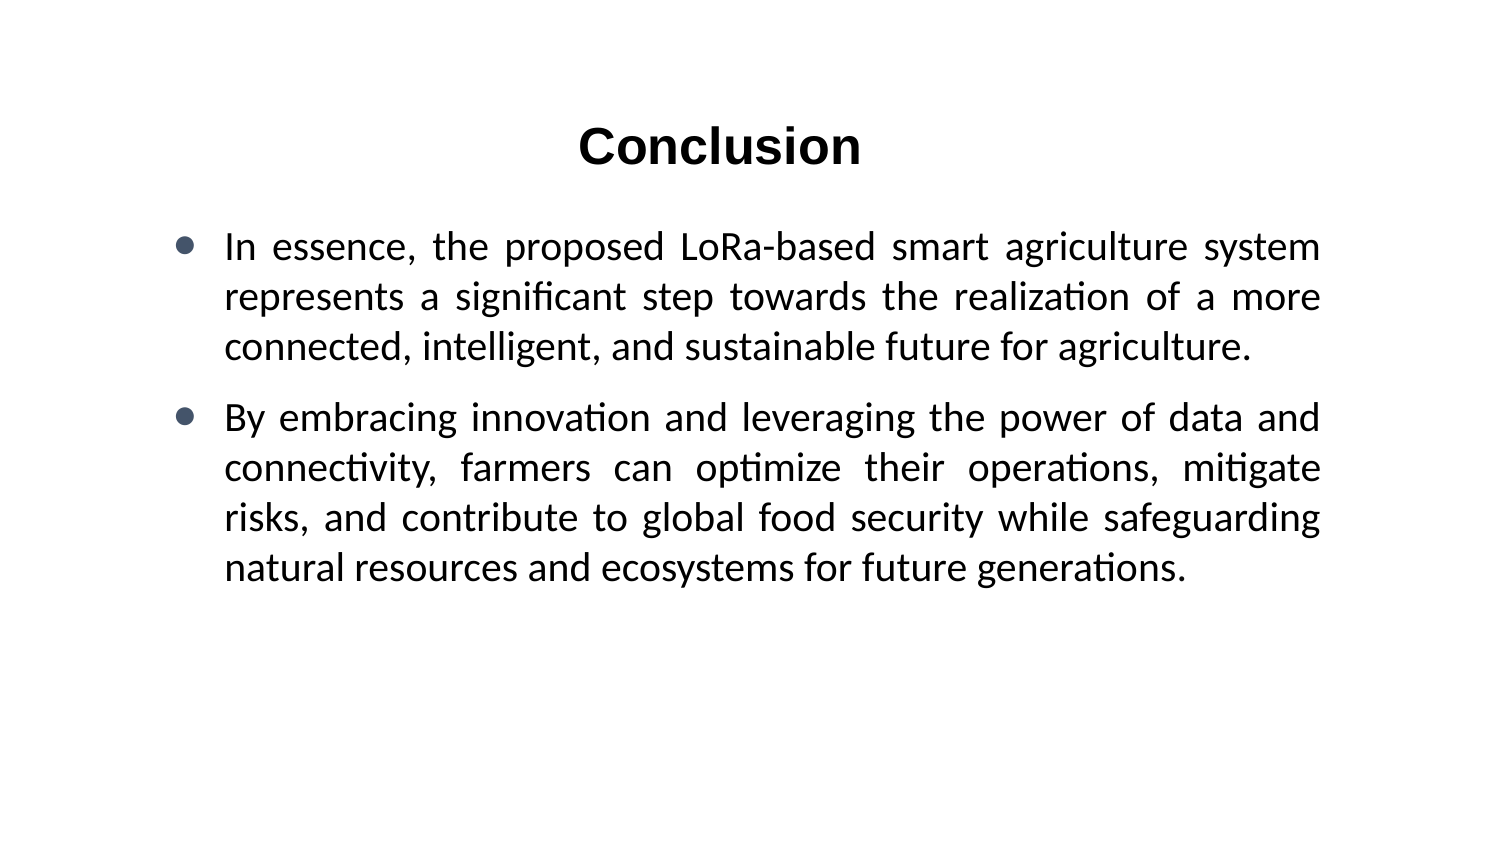

# Conclusion
In essence, the proposed LoRa-based smart agriculture system represents a significant step towards the realization of a more connected, intelligent, and sustainable future for agriculture.
By embracing innovation and leveraging the power of data and connectivity, farmers can optimize their operations, mitigate risks, and contribute to global food security while safeguarding natural resources and ecosystems for future generations.